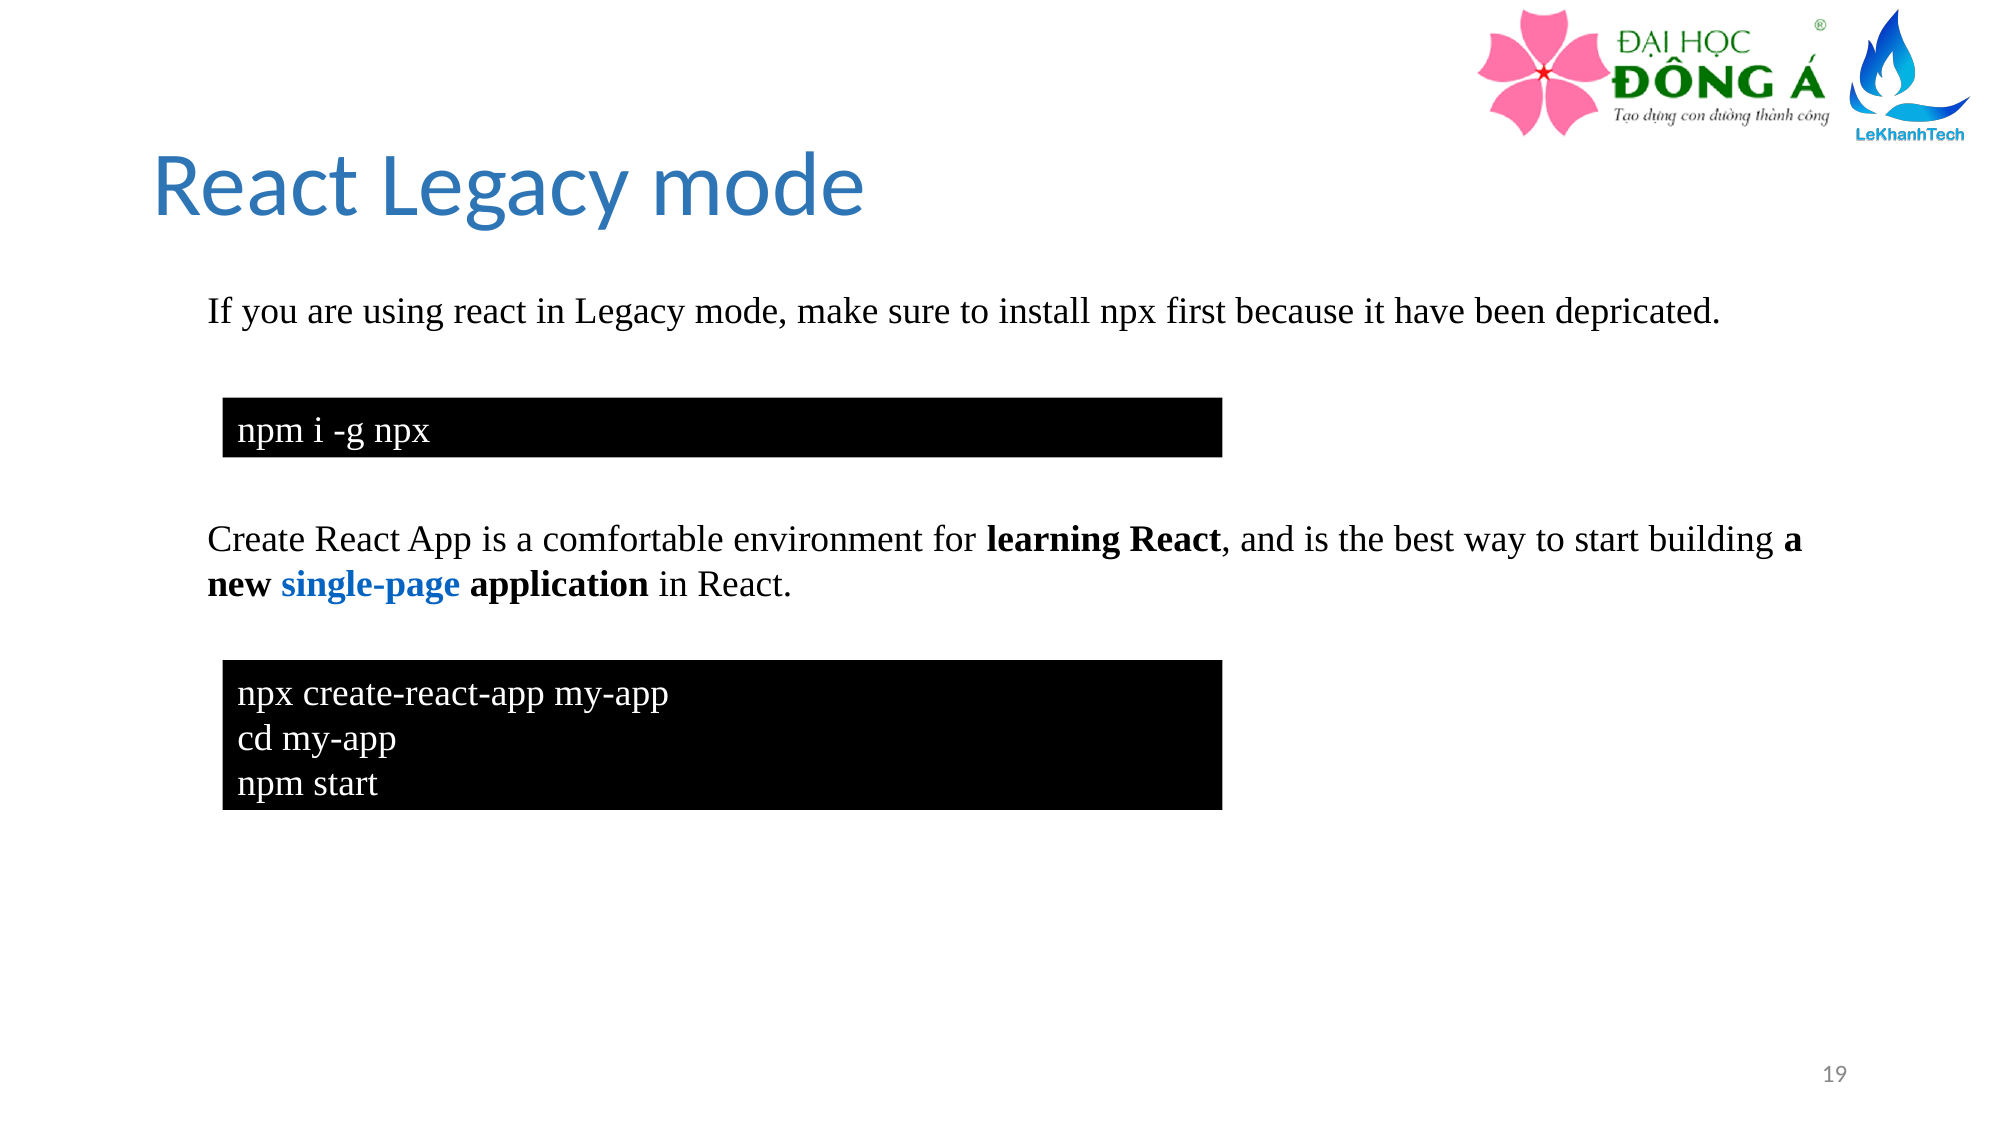

# React Legacy mode
If you are using react in Legacy mode, make sure to install npx first because it have been depricated.
npm i -g npx
Create React App is a comfortable environment for learning React, and is the best way to start building a new single-page application in React.
npx create-react-app my-app
cd my-app
npm start
19